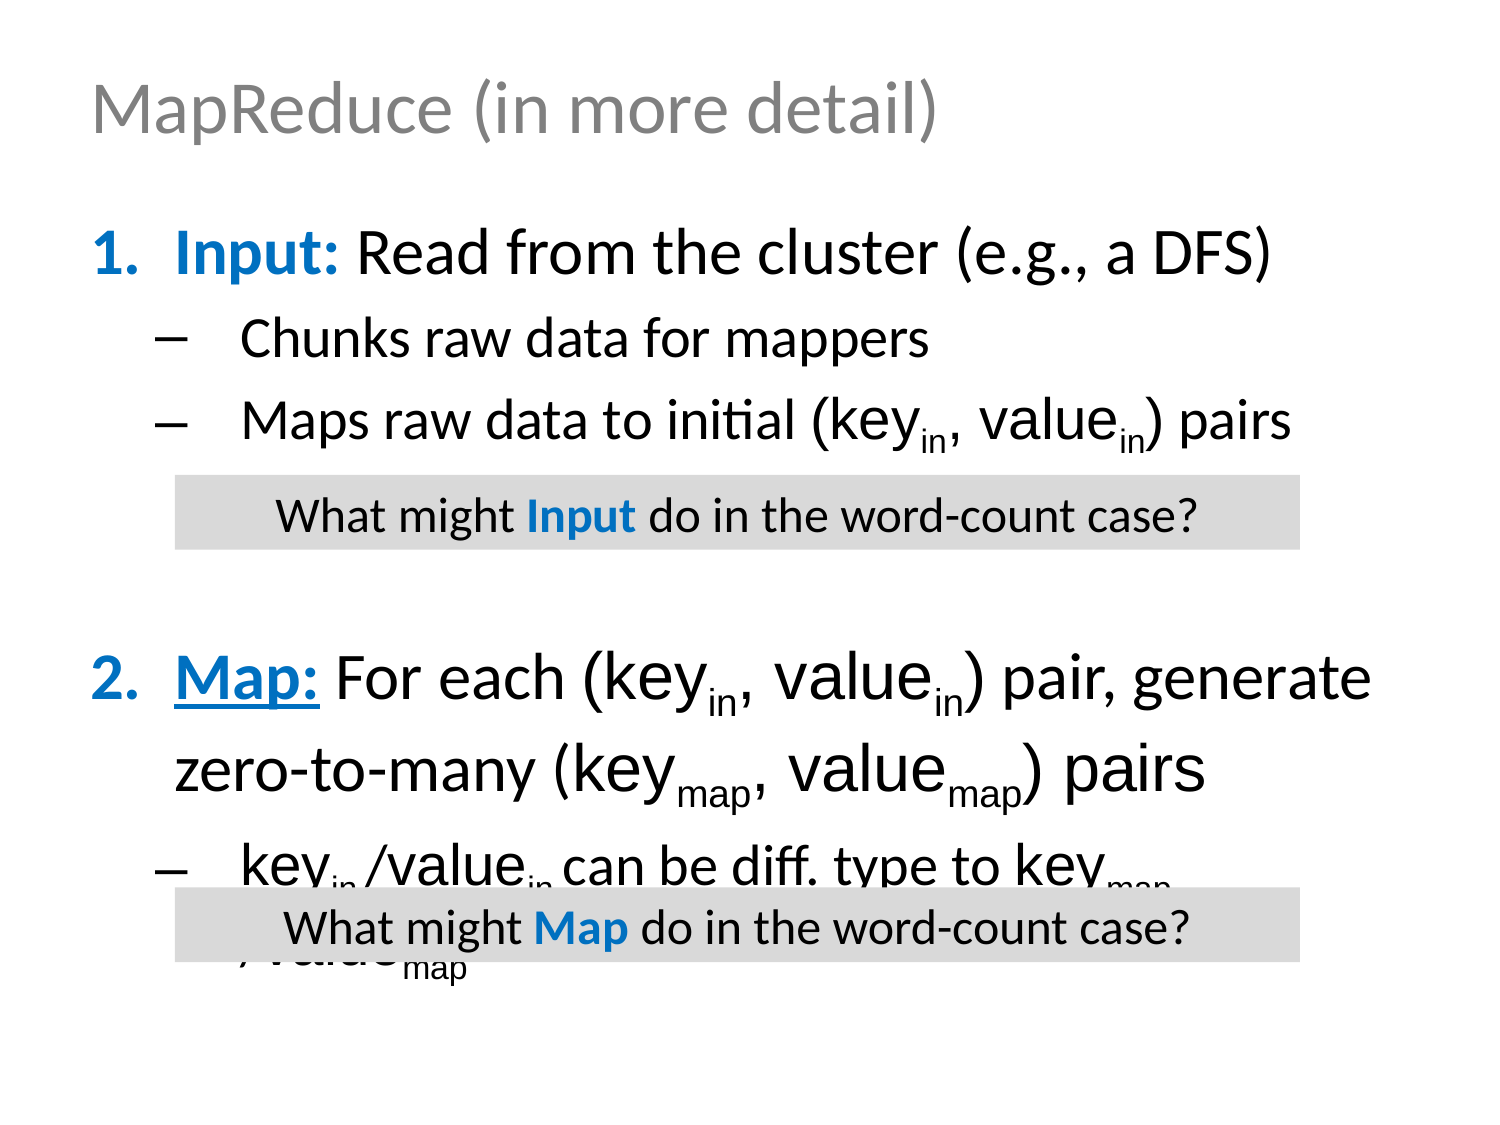

# MapReduce (in more detail)
Input: Read from the cluster (e.g., a DFS)
Chunks raw data for mappers
Maps raw data to initial (keyin, valuein) pairs

Map: For each (keyin, valuein) pair, generate zero-to-many (keymap, valuemap) pairs
keyin /valuein can be diff. type to keymap /valuemap

What might Input do in the word-count case?
What might Map do in the word-count case?